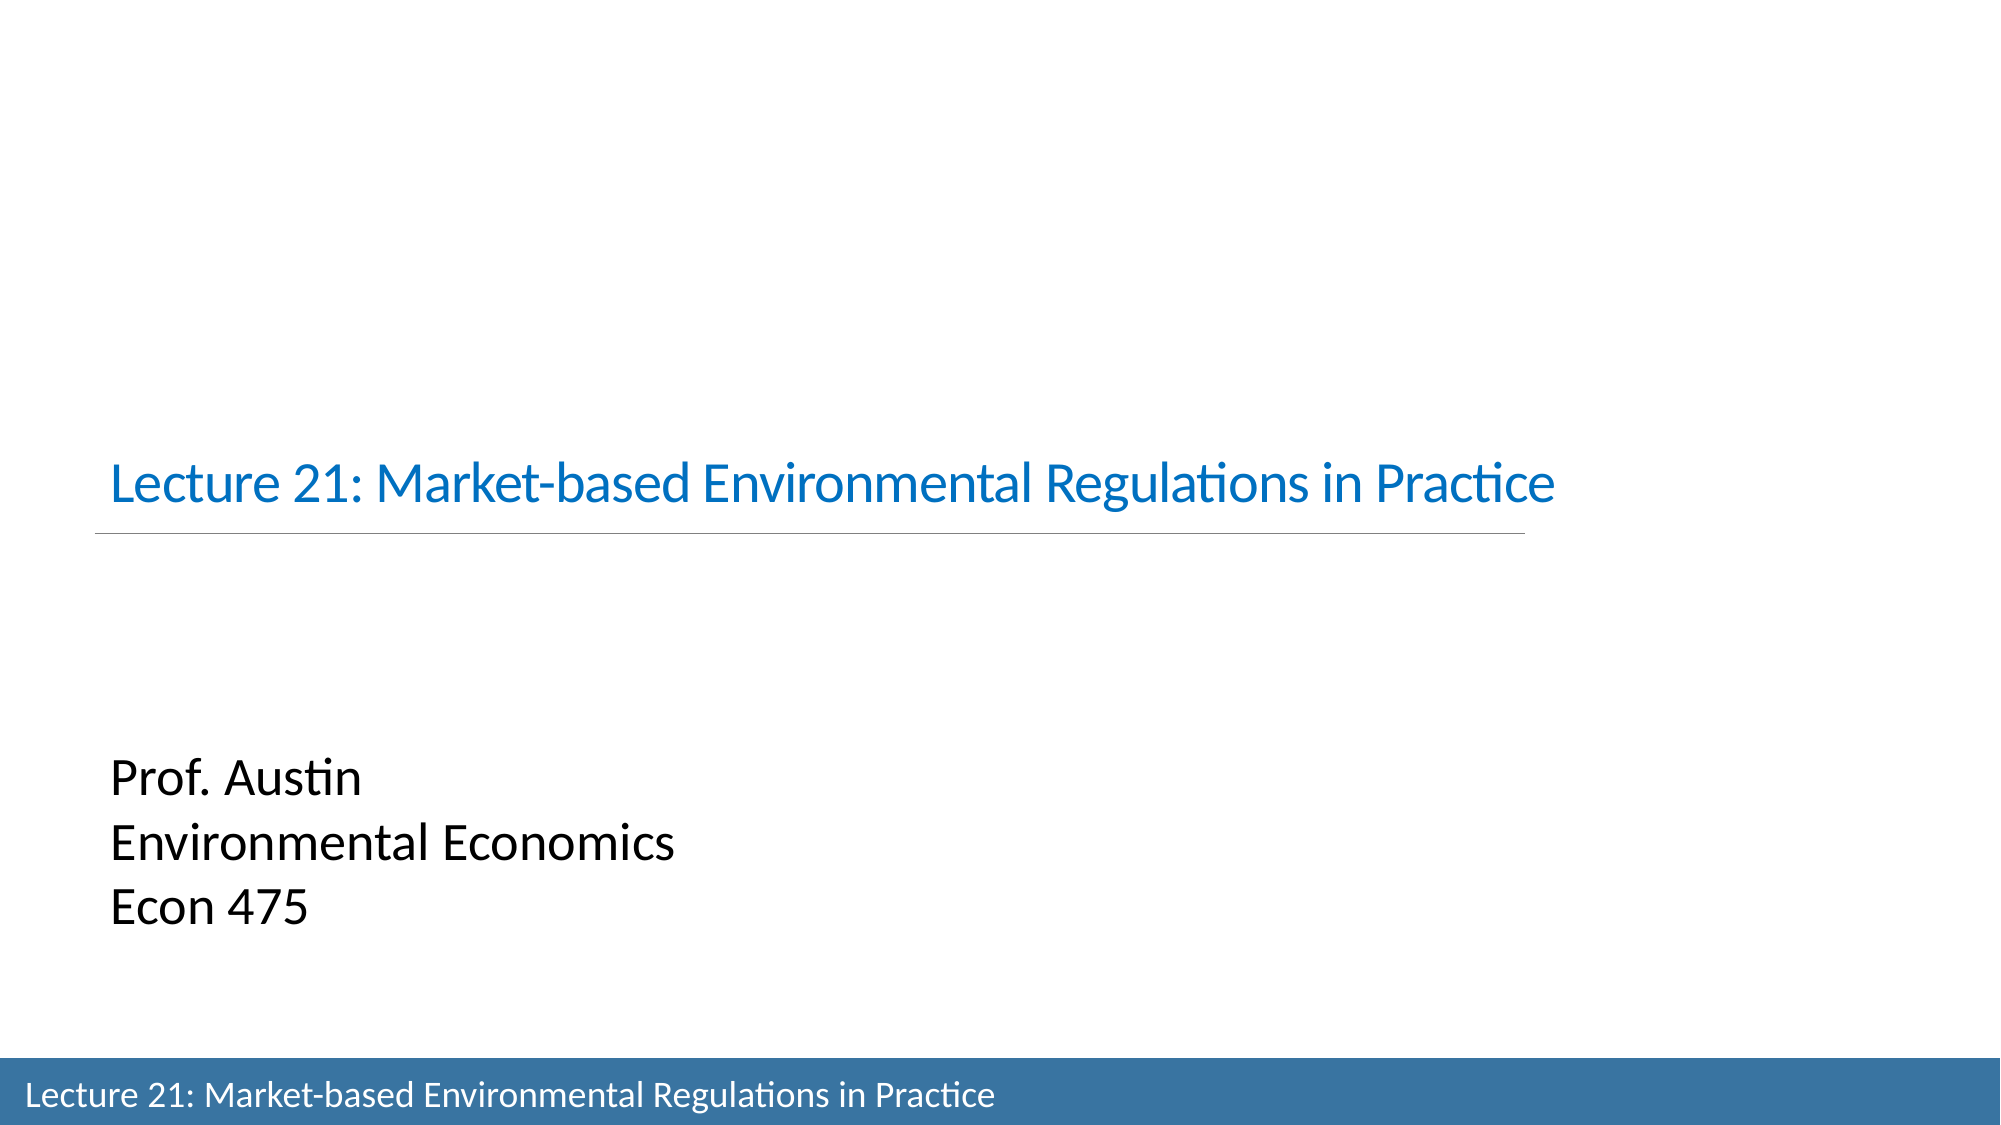

Lecture 21: Market-based Environmental Regulations in Practice
Prof. Austin
Environmental Economics
Econ 475